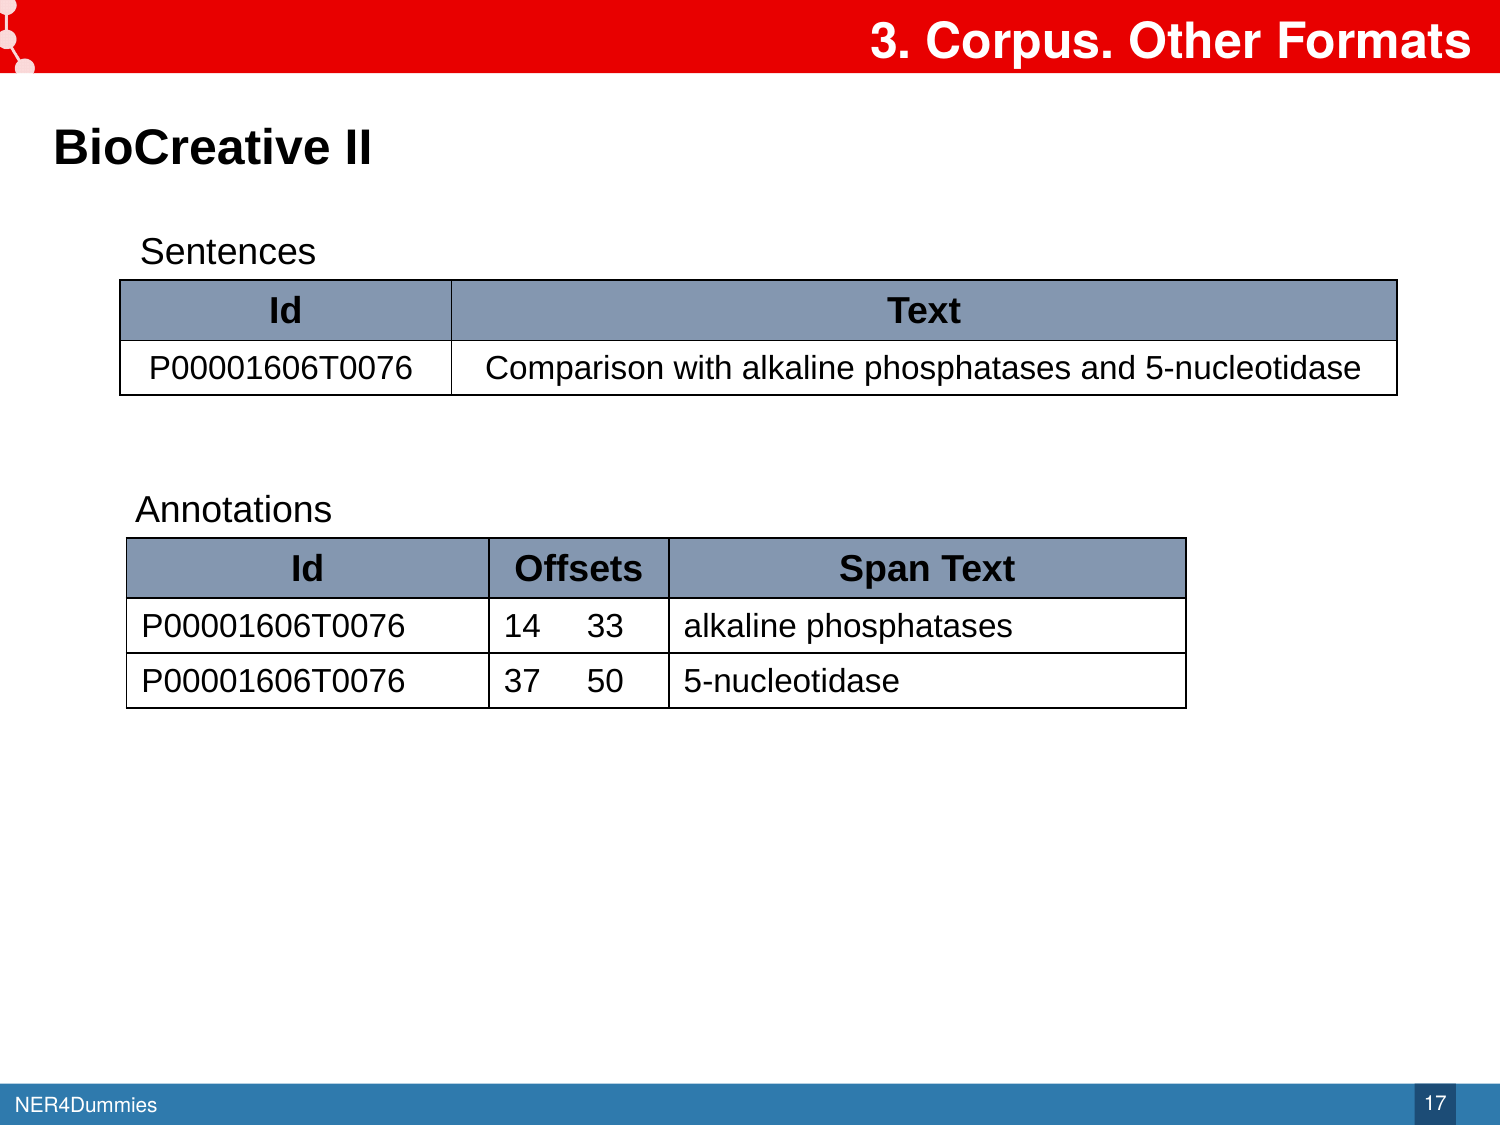

# 3. Corpus. Other Formats
BioCreative II
Sentences
| Id | Text |
| --- | --- |
| P00001606T0076 | Comparison with alkaline phosphatases and 5-nucleotidase |
Annotations
| Id | Offsets | Span Text |
| --- | --- | --- |
| P00001606T0076 | 14 33 | alkaline phosphatases |
| P00001606T0076 | 37 50 | 5-nucleotidase |
17